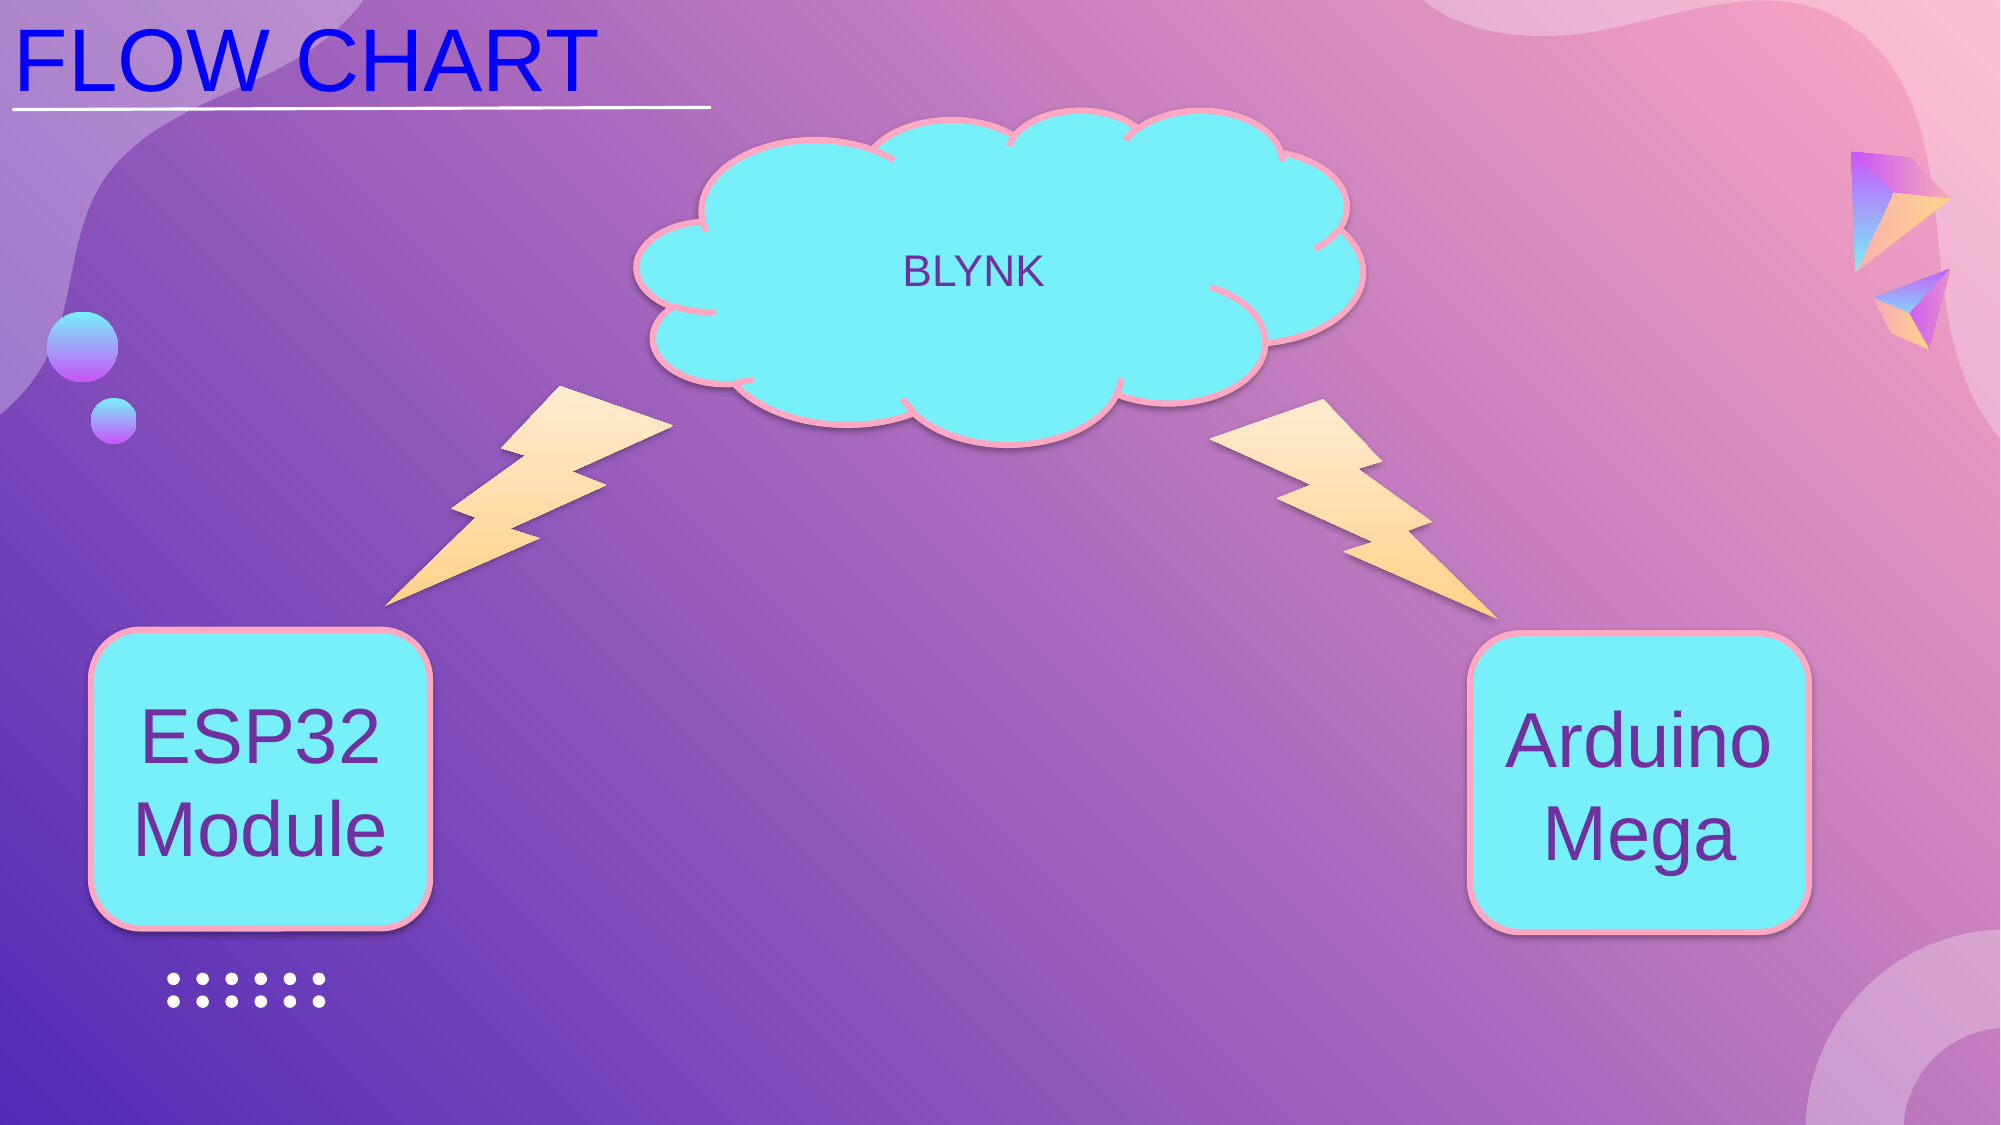

# FLOW CHART
BLYNK

ESP32 Module
Arduino Mega